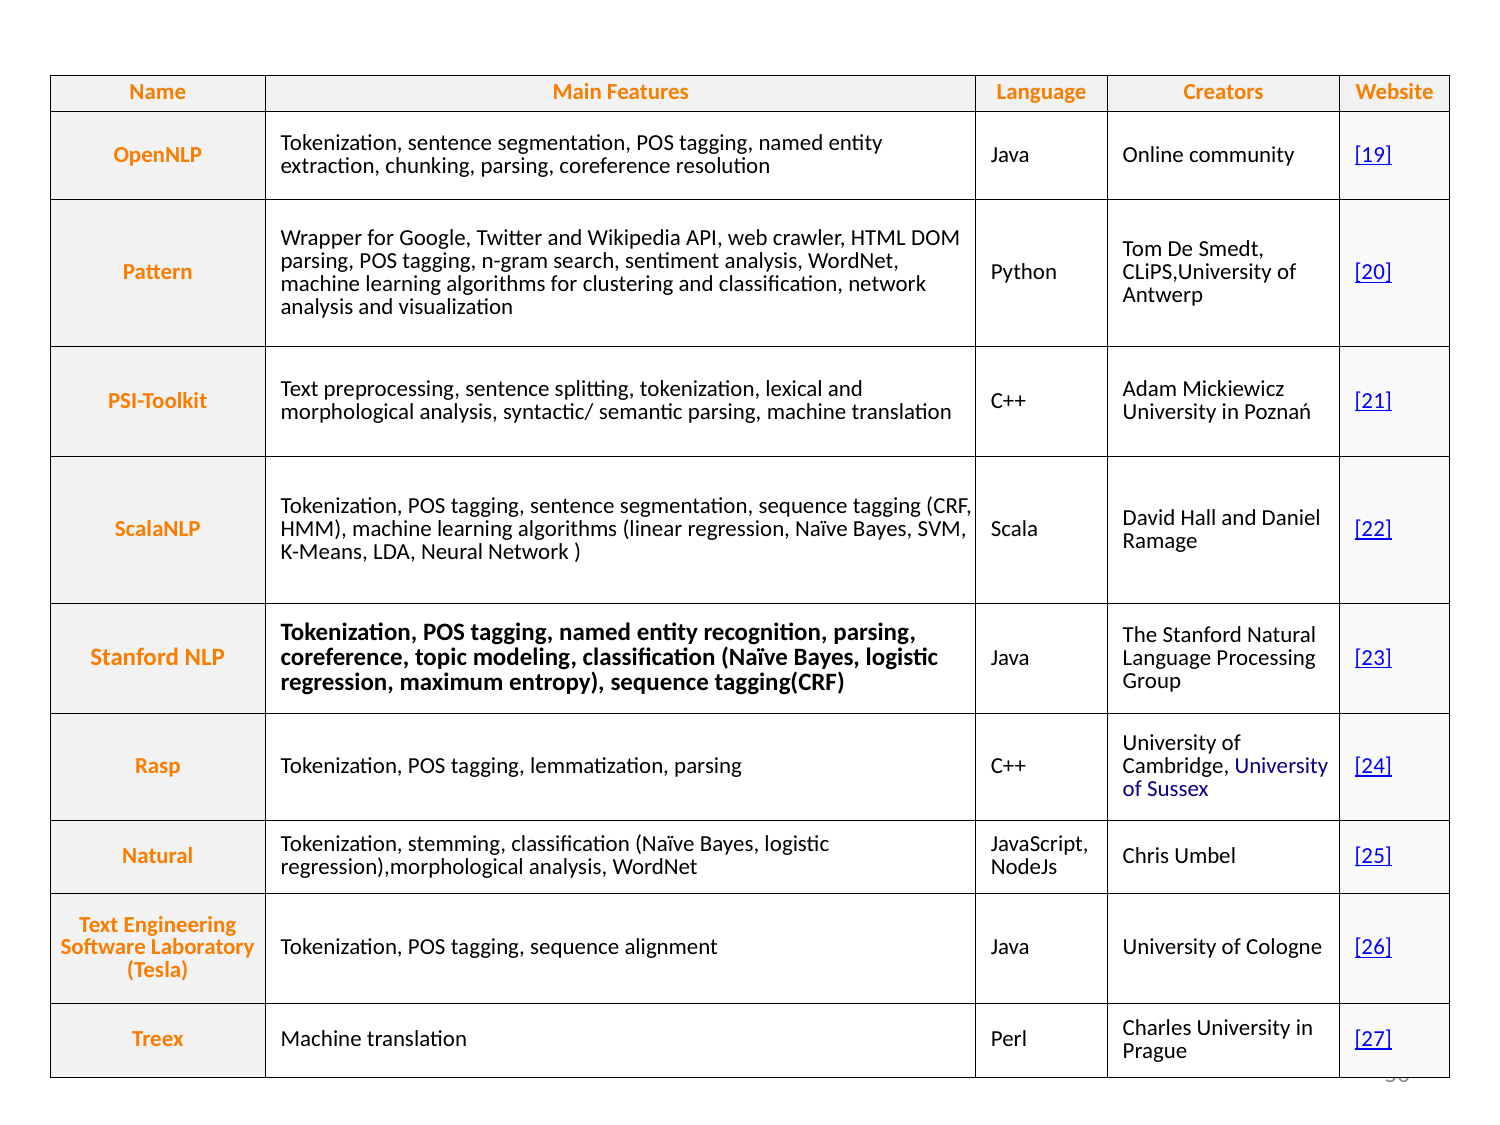

| Name | Main Features | Language | Creators | Website |
| --- | --- | --- | --- | --- |
| OpenNLP | Tokenization, sentence segmentation, POS tagging, named entity extraction, chunking, parsing, coreference resolution | Java | Online community | [19] |
| Pattern | Wrapper for Google, Twitter and Wikipedia API, web crawler, HTML DOM parsing, POS tagging, n-gram search, sentiment analysis, WordNet, machine learning algorithms for clustering and classification, network analysis and visualization | Python | Tom De Smedt, CLiPS,University of Antwerp | [20] |
| PSI-Toolkit | Text preprocessing, sentence splitting, tokenization, lexical and morphological analysis, syntactic/ semantic parsing, machine translation | C++ | Adam Mickiewicz University in Poznań | [21] |
| ScalaNLP | Tokenization, POS tagging, sentence segmentation, sequence tagging (CRF, HMM), machine learning algorithms (linear regression, Naïve Bayes, SVM, K-Means, LDA, Neural Network ) | Scala | David Hall and Daniel Ramage | [22] |
| Stanford NLP | Tokenization, POS tagging, named entity recognition, parsing, coreference, topic modeling, classification (Naïve Bayes, logistic regression, maximum entropy), sequence tagging(CRF) | Java | The Stanford Natural Language Processing Group | [23] |
| Rasp | Tokenization, POS tagging, lemmatization, parsing | C++ | University of Cambridge, University of Sussex | [24] |
| Natural | Tokenization, stemming, classification (Naïve Bayes, logistic regression),morphological analysis, WordNet | JavaScript, NodeJs | Chris Umbel | [25] |
| Text Engineering Software Laboratory (Tesla) | Tokenization, POS tagging, sequence alignment | Java | University of Cologne | [26] |
| Treex | Machine translation | Perl | Charles University in Prague | [27] |
50